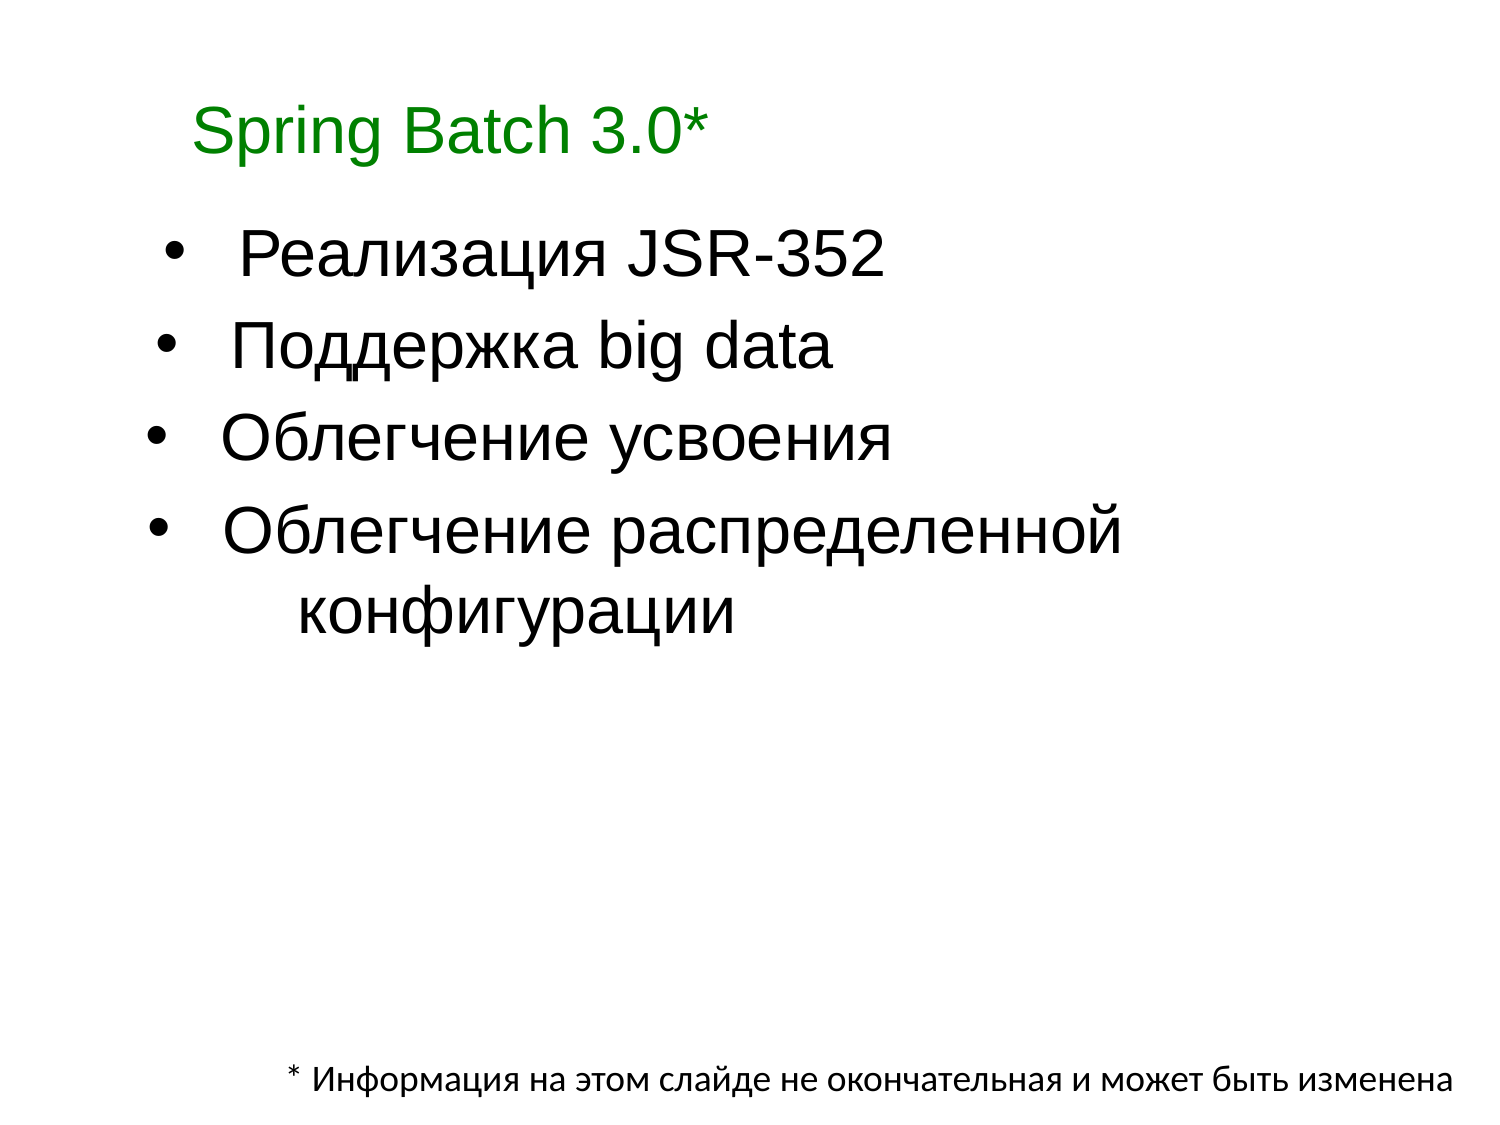

Spring Batch 3.0*
Реализация JSR-352
Поддержка big data
Облегчение усвоения
Облегчение распределенной
	конфигурации
* Информация на этом слайде не окончательная и может быть изменена